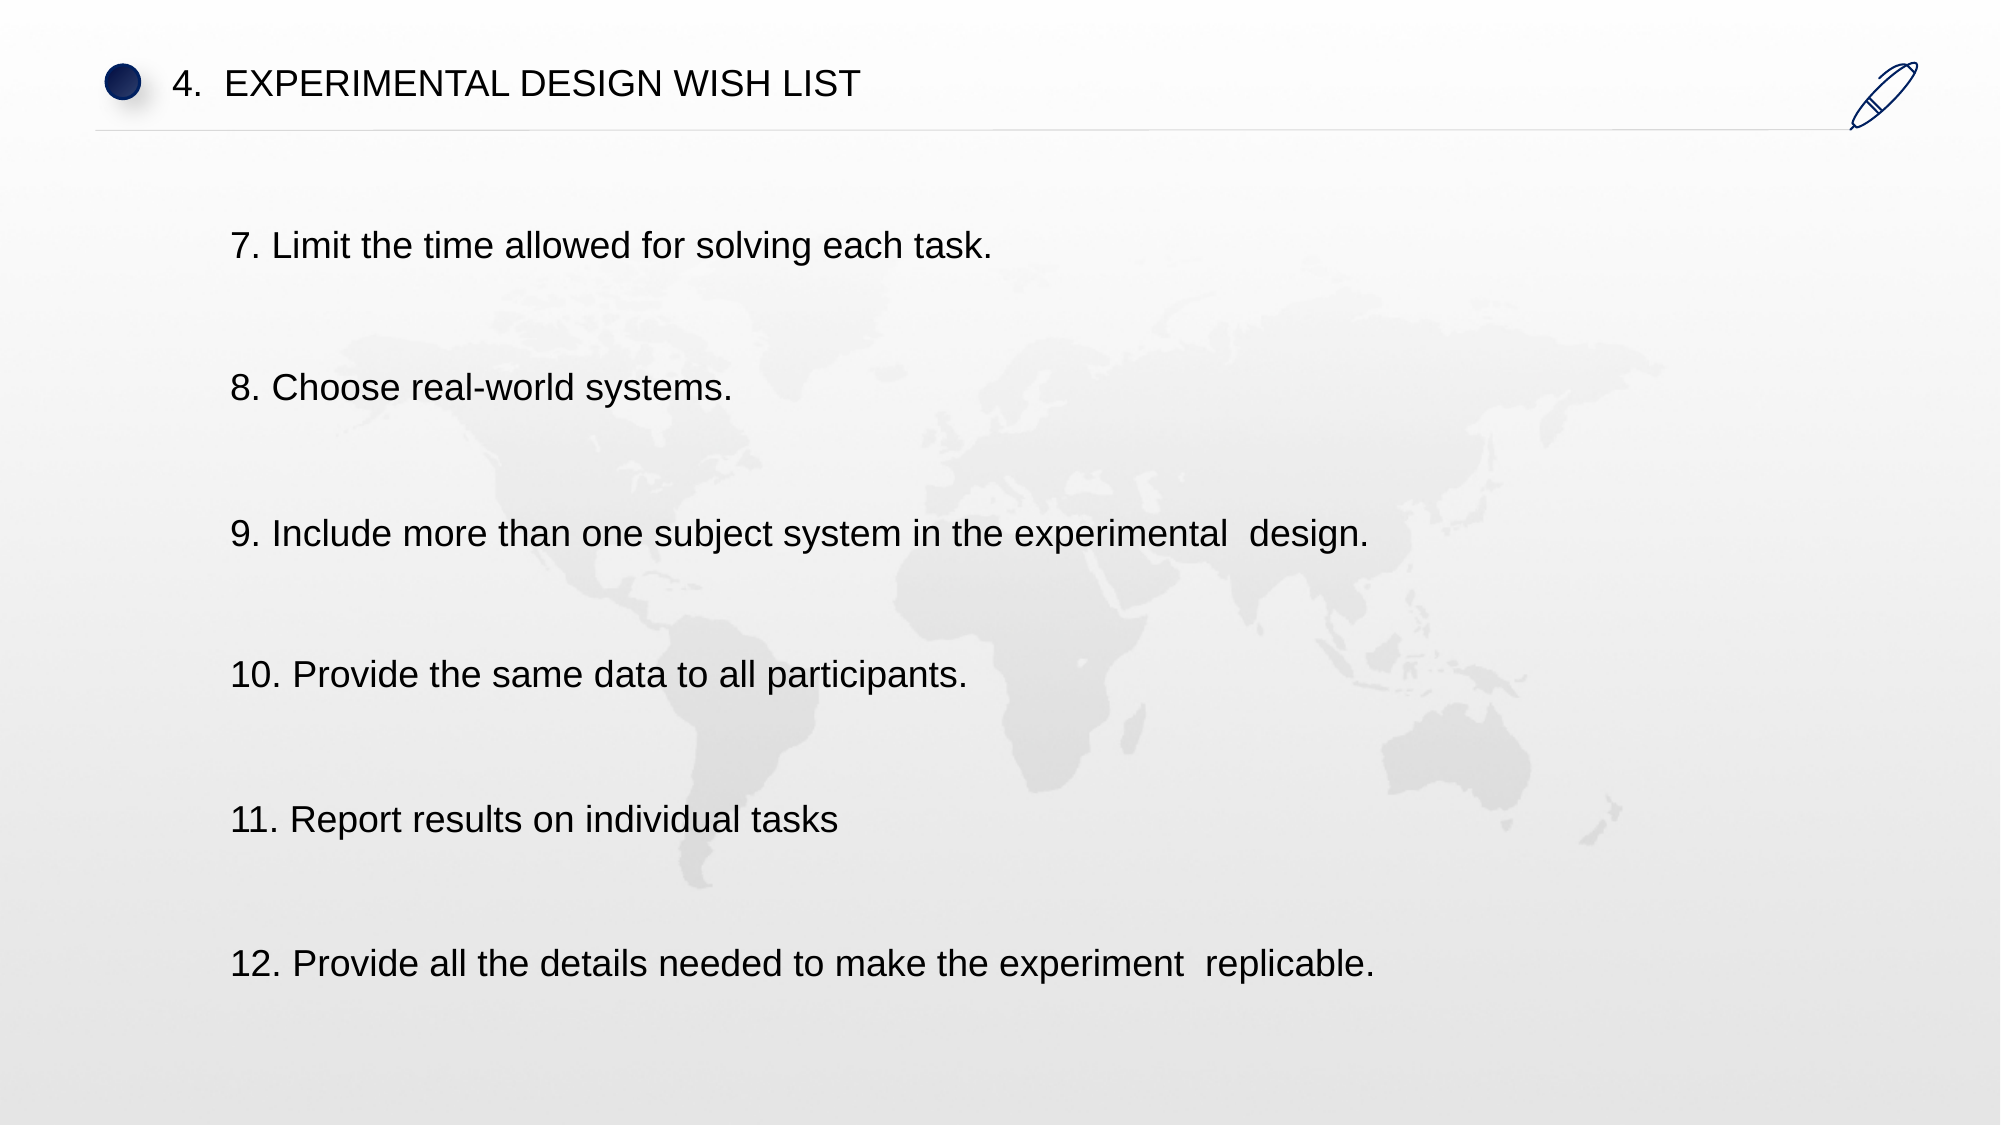

4.  EXPERIMENTAL DESIGN WISH LIST

7. Limit the time allowed for solving each task.
8. Choose real-world systems.
9. Include more than one subject system in the experimental  design.
10. Provide the same data to all participants.
11. Report results on individual tasks
12. Provide all the details needed to make the experiment  replicable.